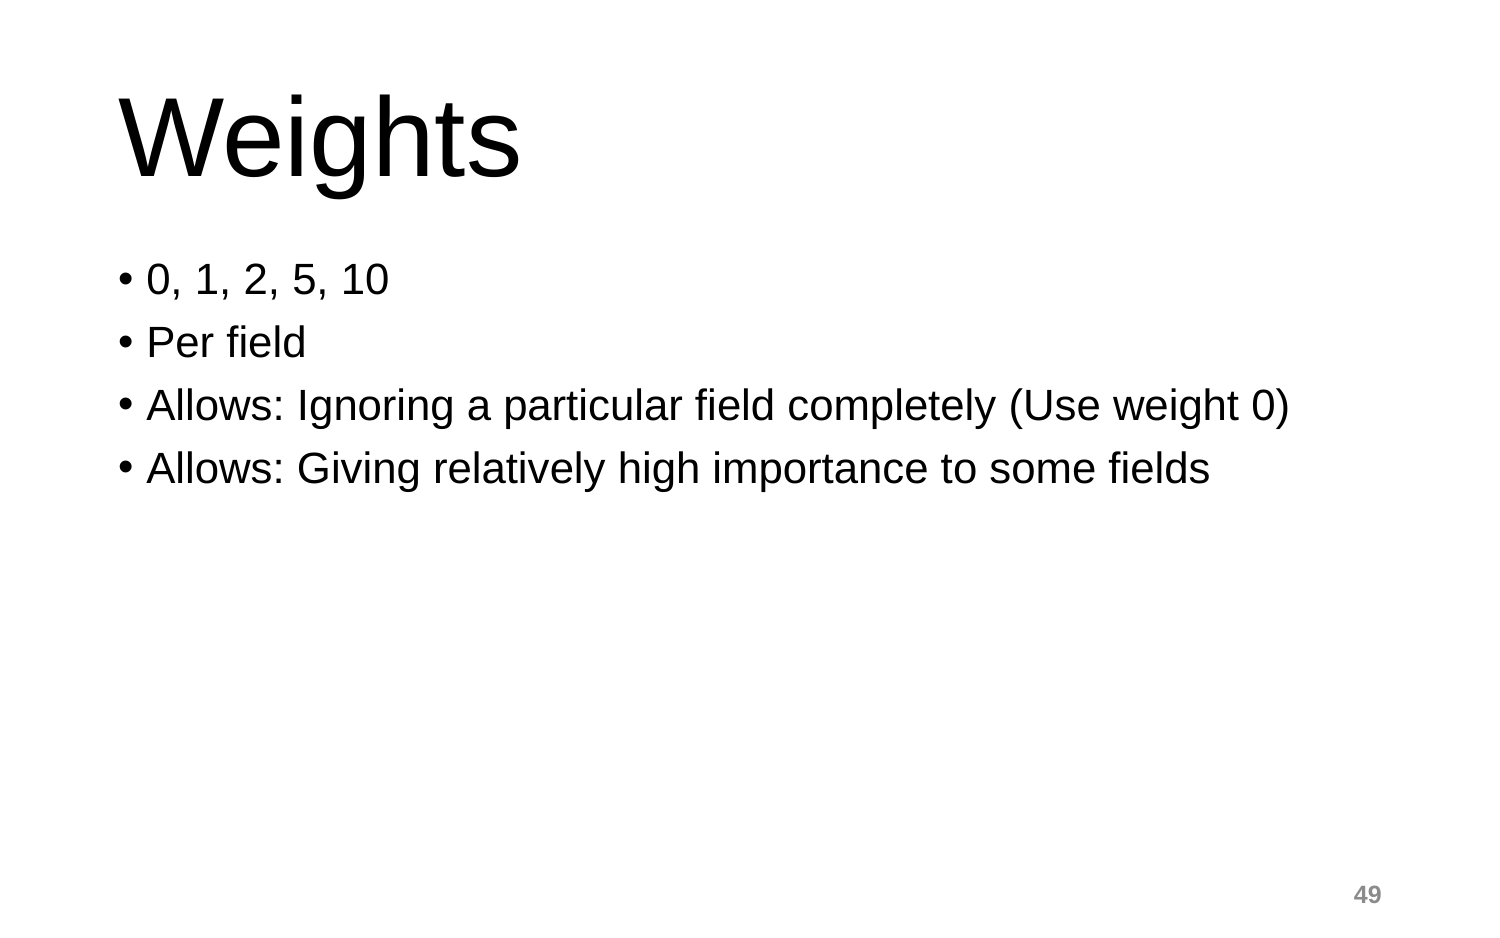

# Weights
0, 1, 2, 5, 10
Per field
Allows: Ignoring a particular field completely (Use weight 0)
Allows: Giving relatively high importance to some fields
49